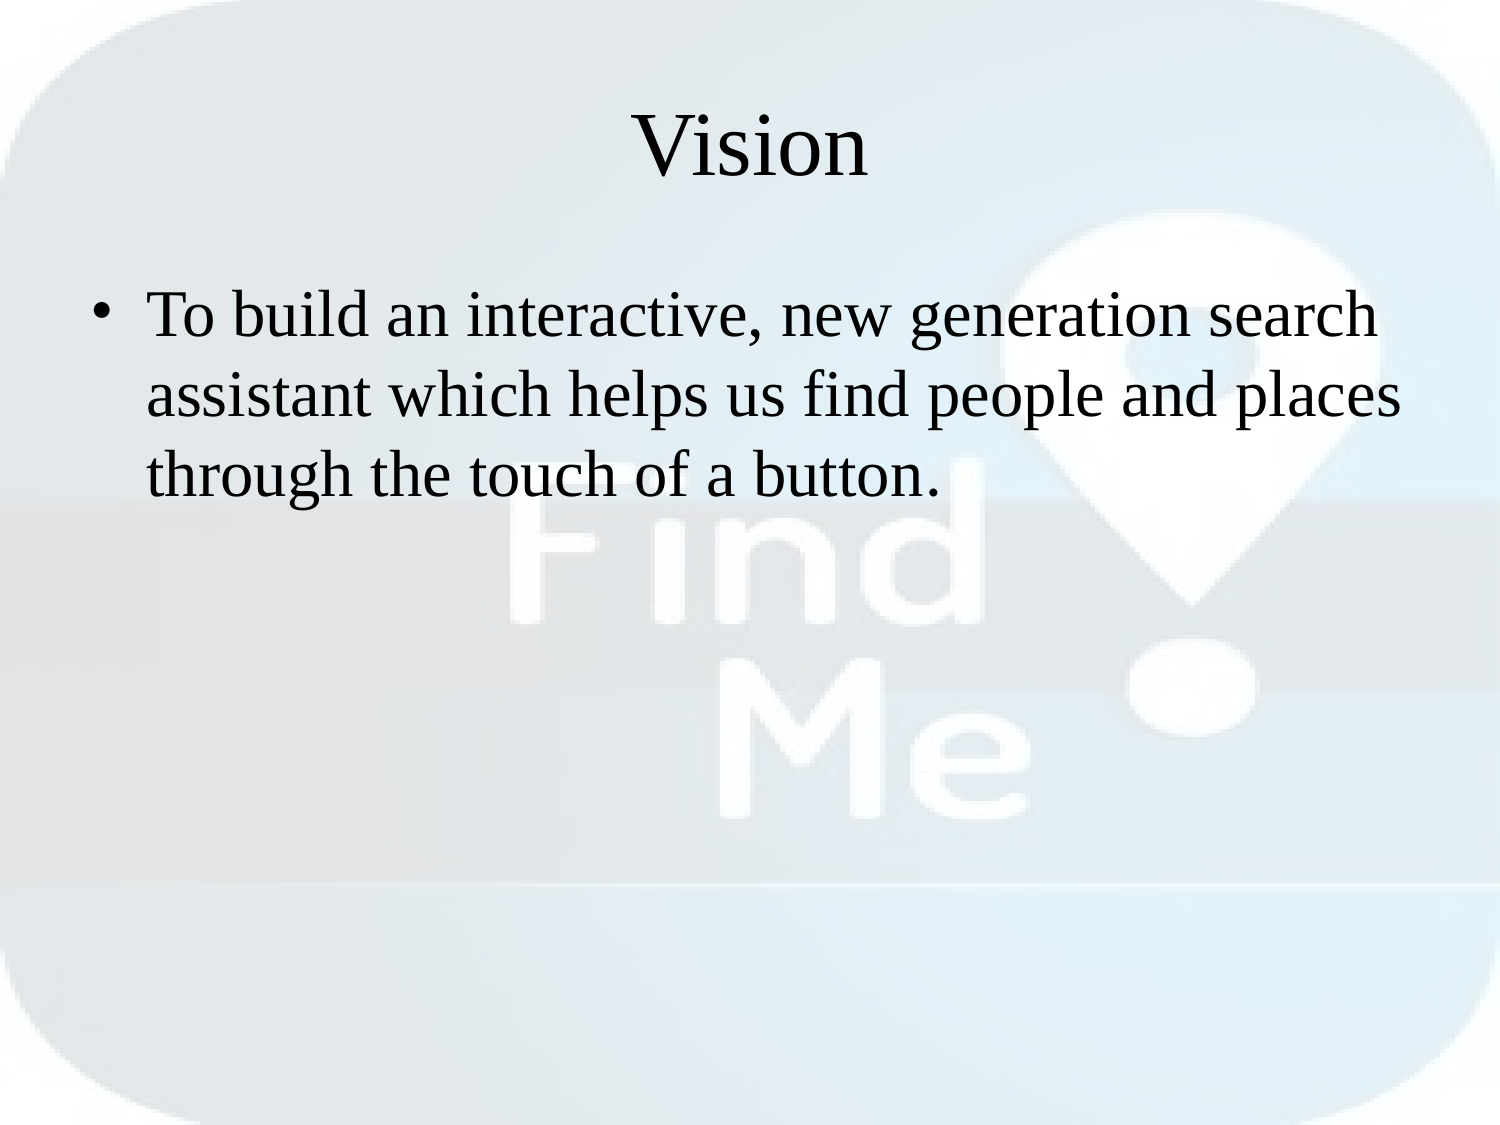

# Vision
To build an interactive, new generation search assistant which helps us find people and places through the touch of a button.